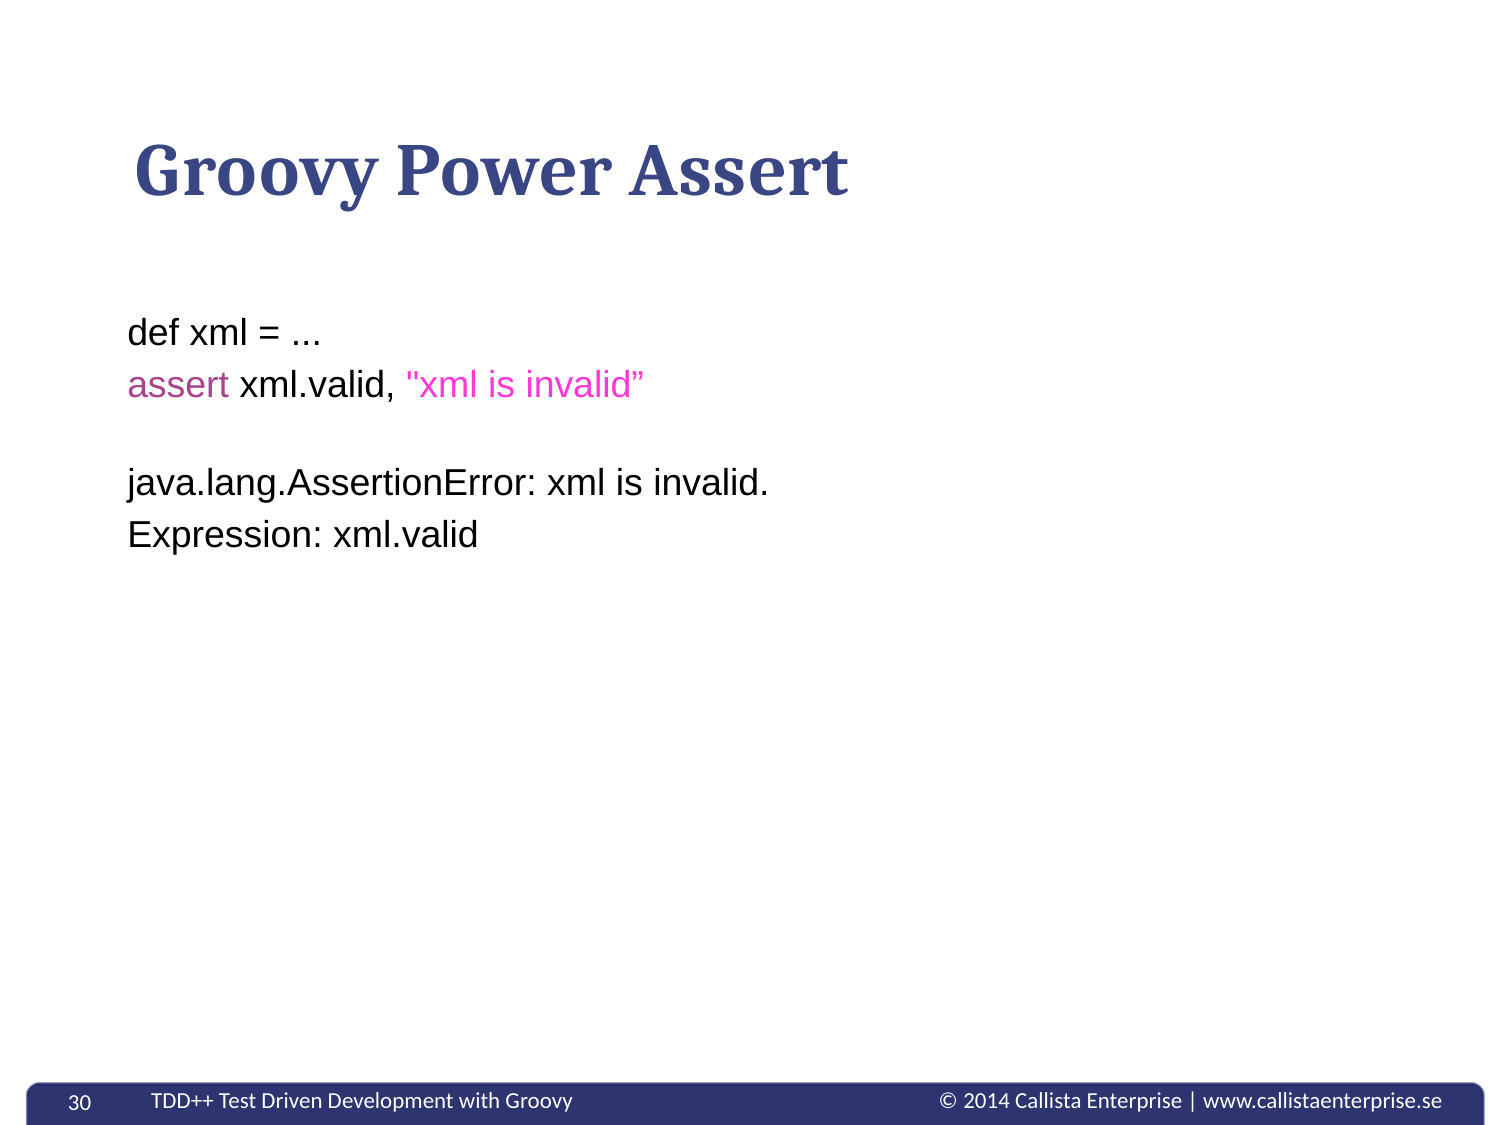

# Groovy Power Assert
def xml = ...
assert xml.valid, "xml is invalid”
java.lang.AssertionError: xml is invalid.
Expression: xml.valid